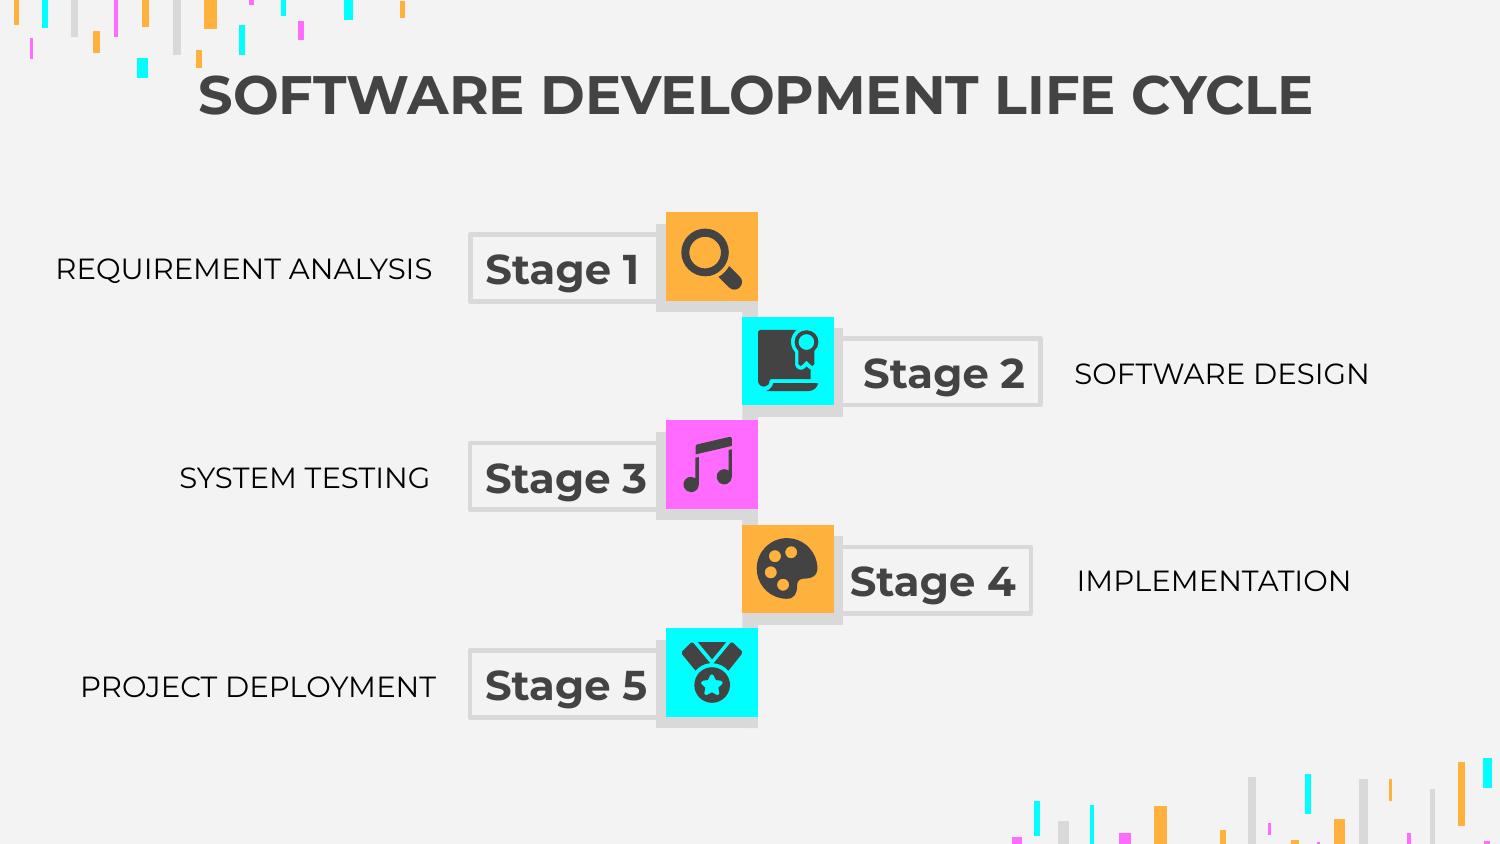

# SOFTWARE DEVELOPMENT LIFE CYCLE

REQUIREMENT ANALYSIS

Stage 1

SOFTWARE DESIGN

Stage 2

SYSTEM TESTING

Stage 3

IMPLEMENTATION

Stage 4

PROJECT DEPLOYMENT

Stage 5